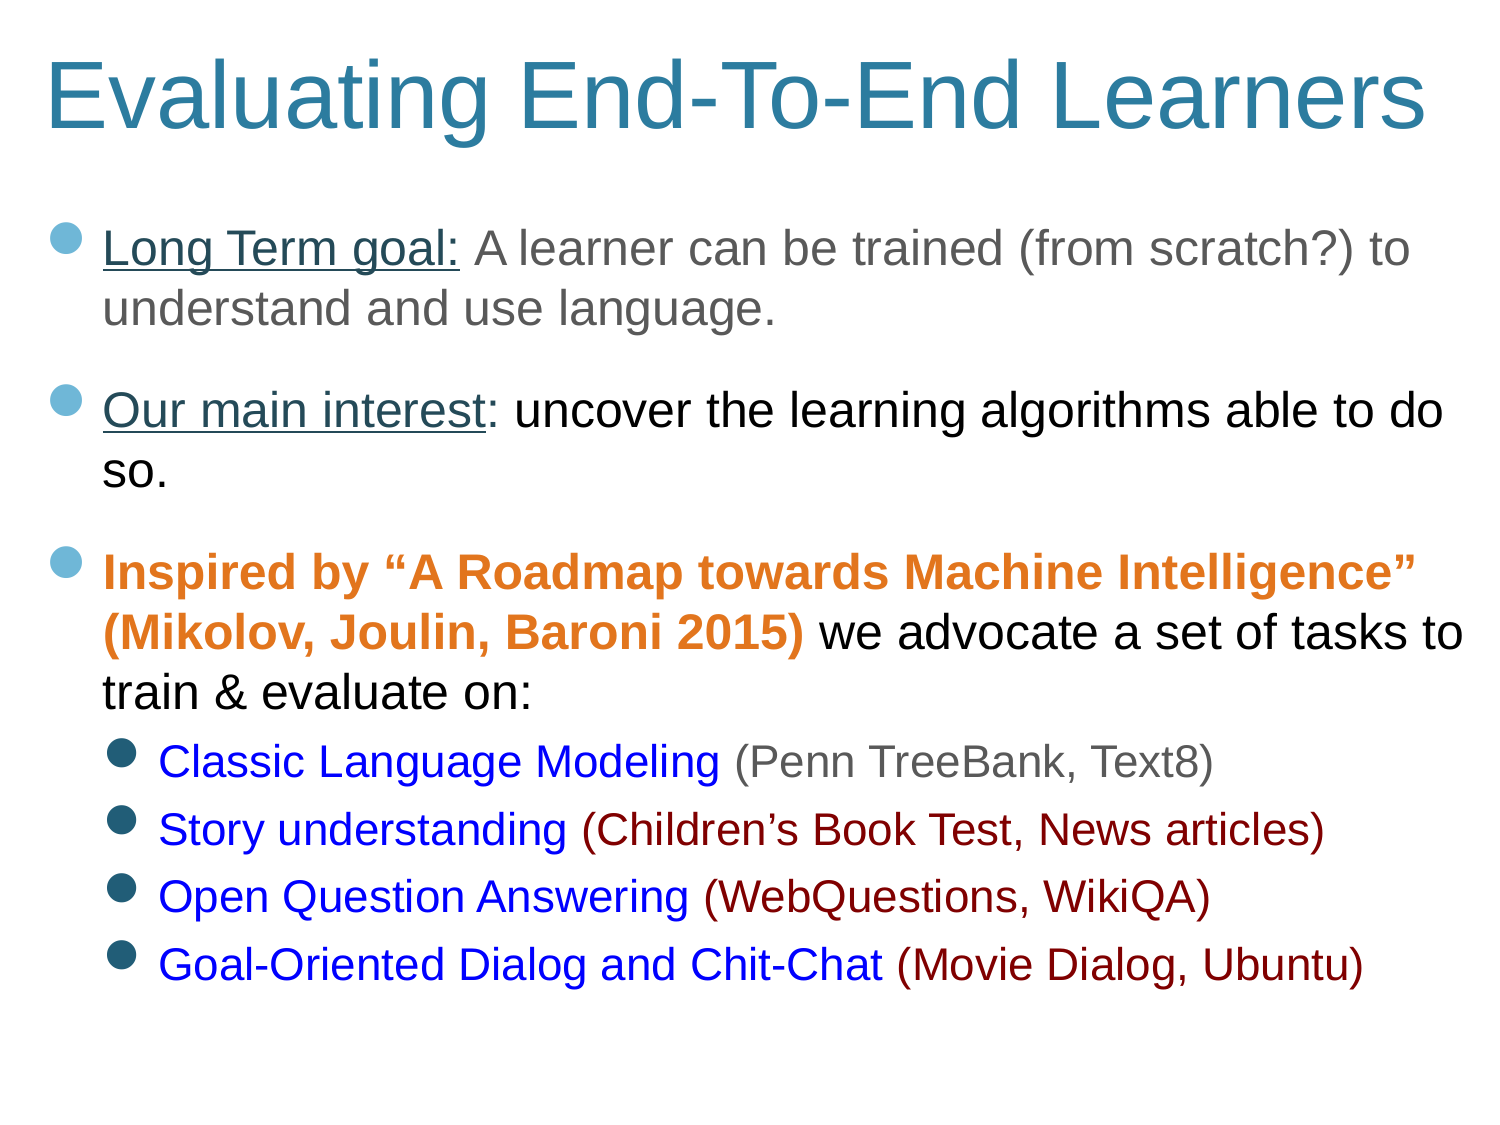

# Evaluating End-To-End Learners
Long Term goal: A learner can be trained (from scratch?) to understand and use language.
Our main interest: uncover the learning algorithms able to do so.
Inspired by “A Roadmap towards Machine Intelligence” (Mikolov, Joulin, Baroni 2015) we advocate a set of tasks to train & evaluate on:
Classic Language Modeling (Penn TreeBank, Text8)
Story understanding (Children’s Book Test, News articles)
Open Question Answering (WebQuestions, WikiQA)
Goal-Oriented Dialog and Chit-Chat (Movie Dialog, Ubuntu)